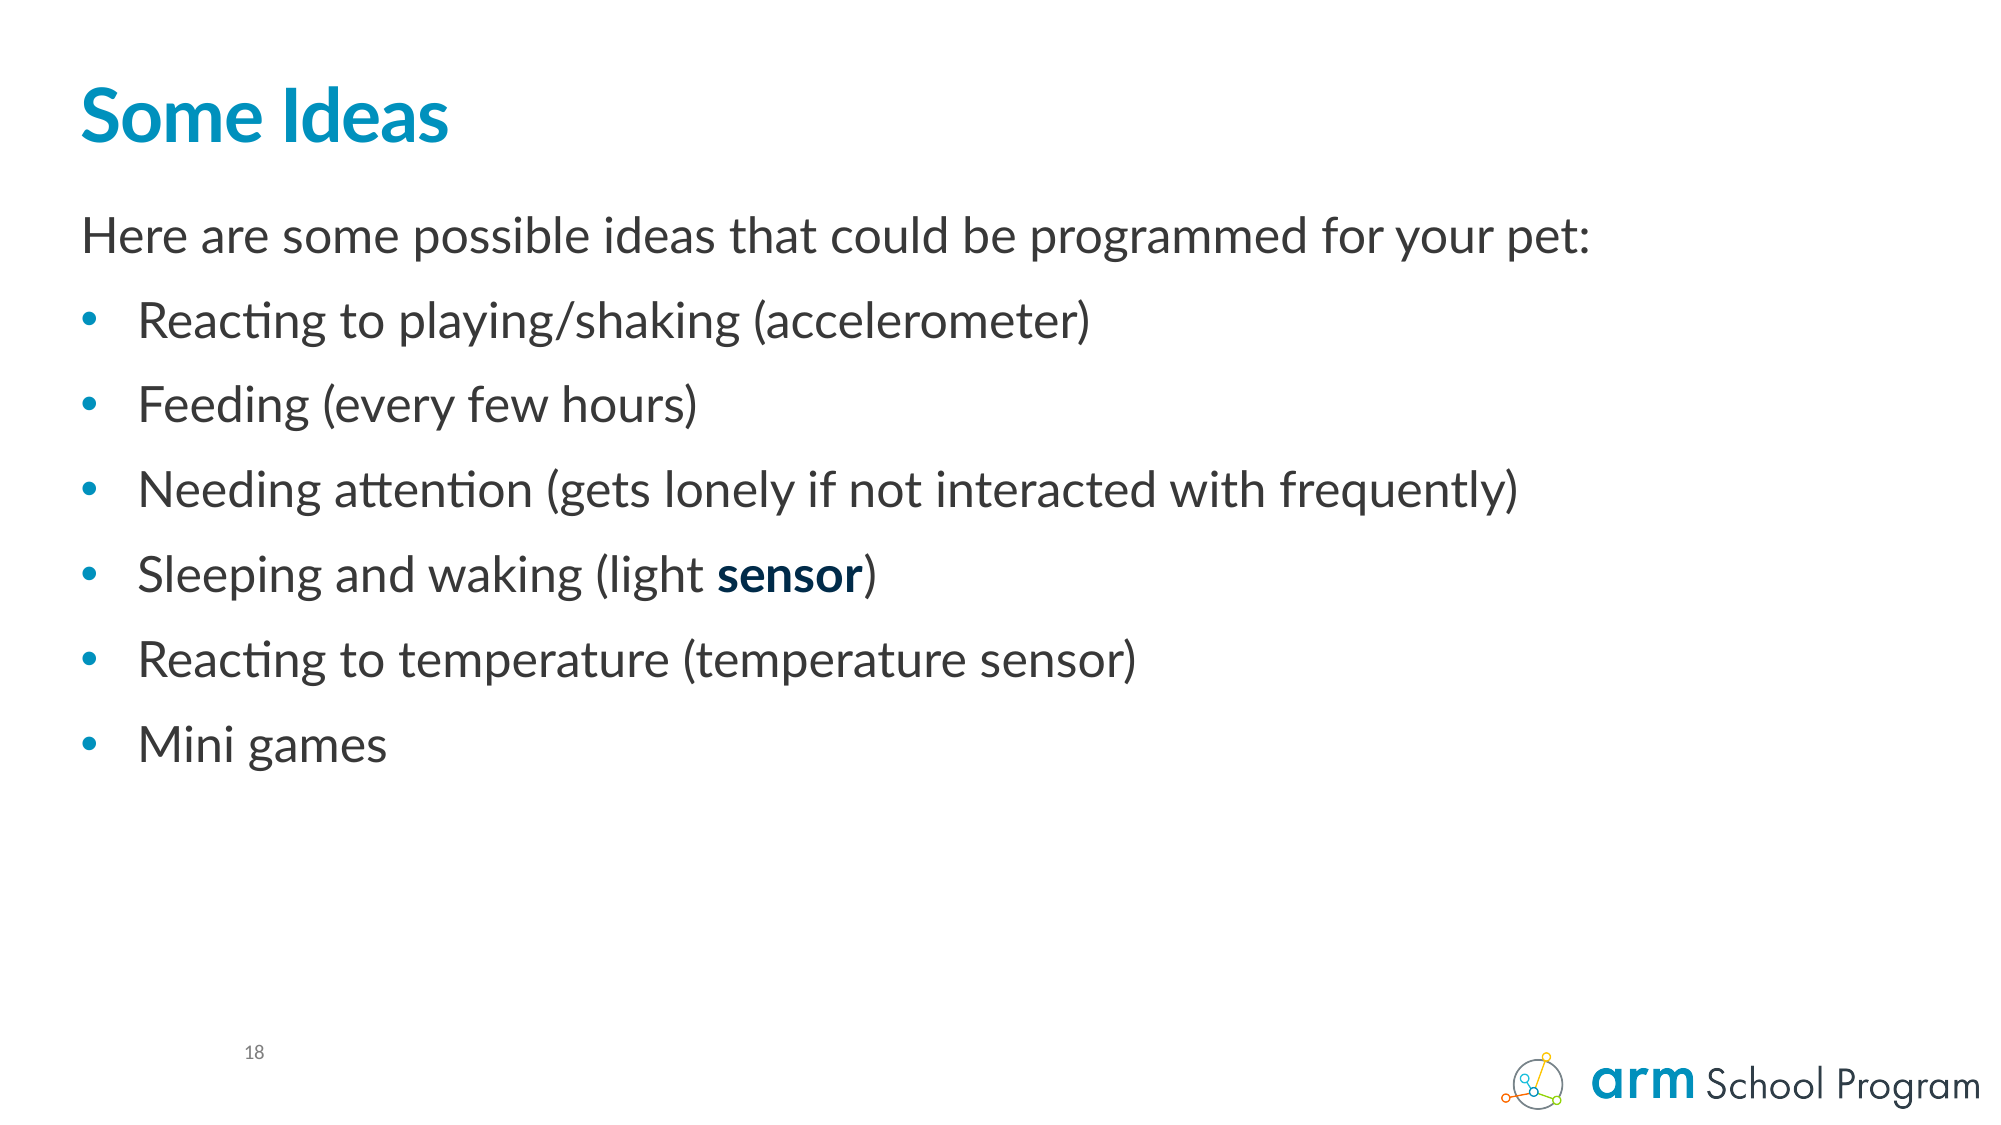

# Some Ideas
Here are some possible ideas that could be programmed for your pet:
Reacting to playing/shaking (accelerometer)
Feeding (every few hours)
Needing attention (gets lonely if not interacted with frequently)
Sleeping and waking (light sensor)
Reacting to temperature (temperature sensor)
Mini games